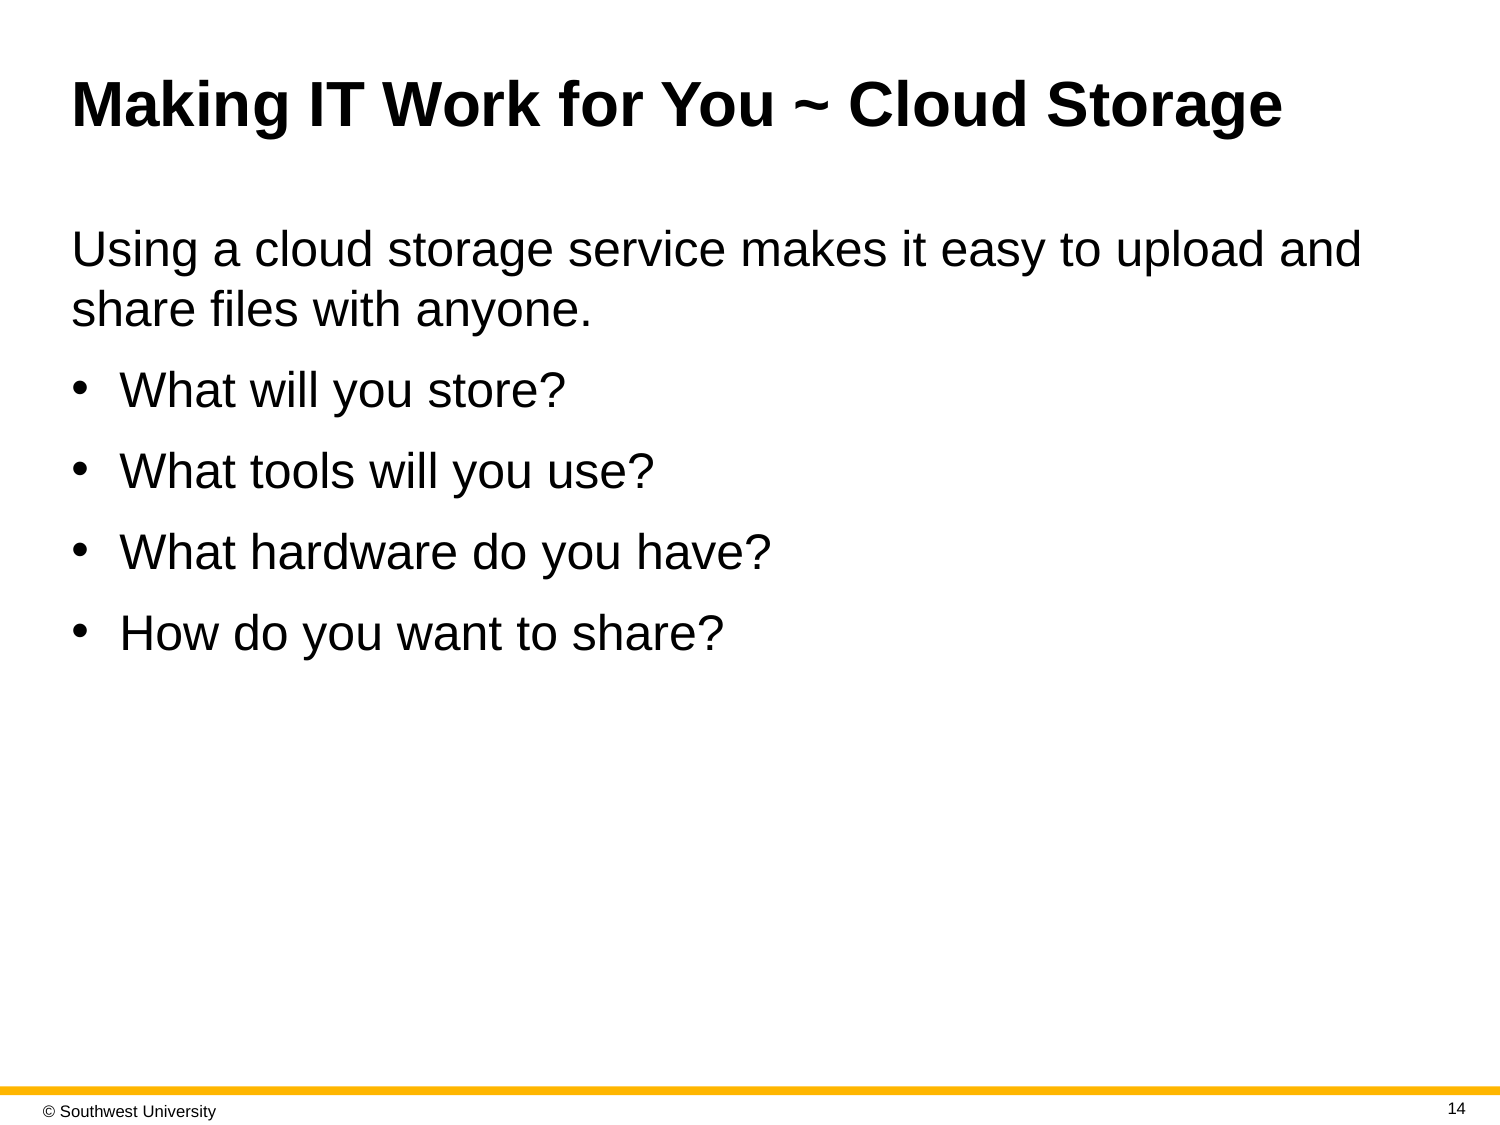

# Making IT Work for You ~ Cloud Storage
Using a cloud storage service makes it easy to upload and share files with anyone.
What will you store?
What tools will you use?
What hardware do you have?
How do you want to share?
14